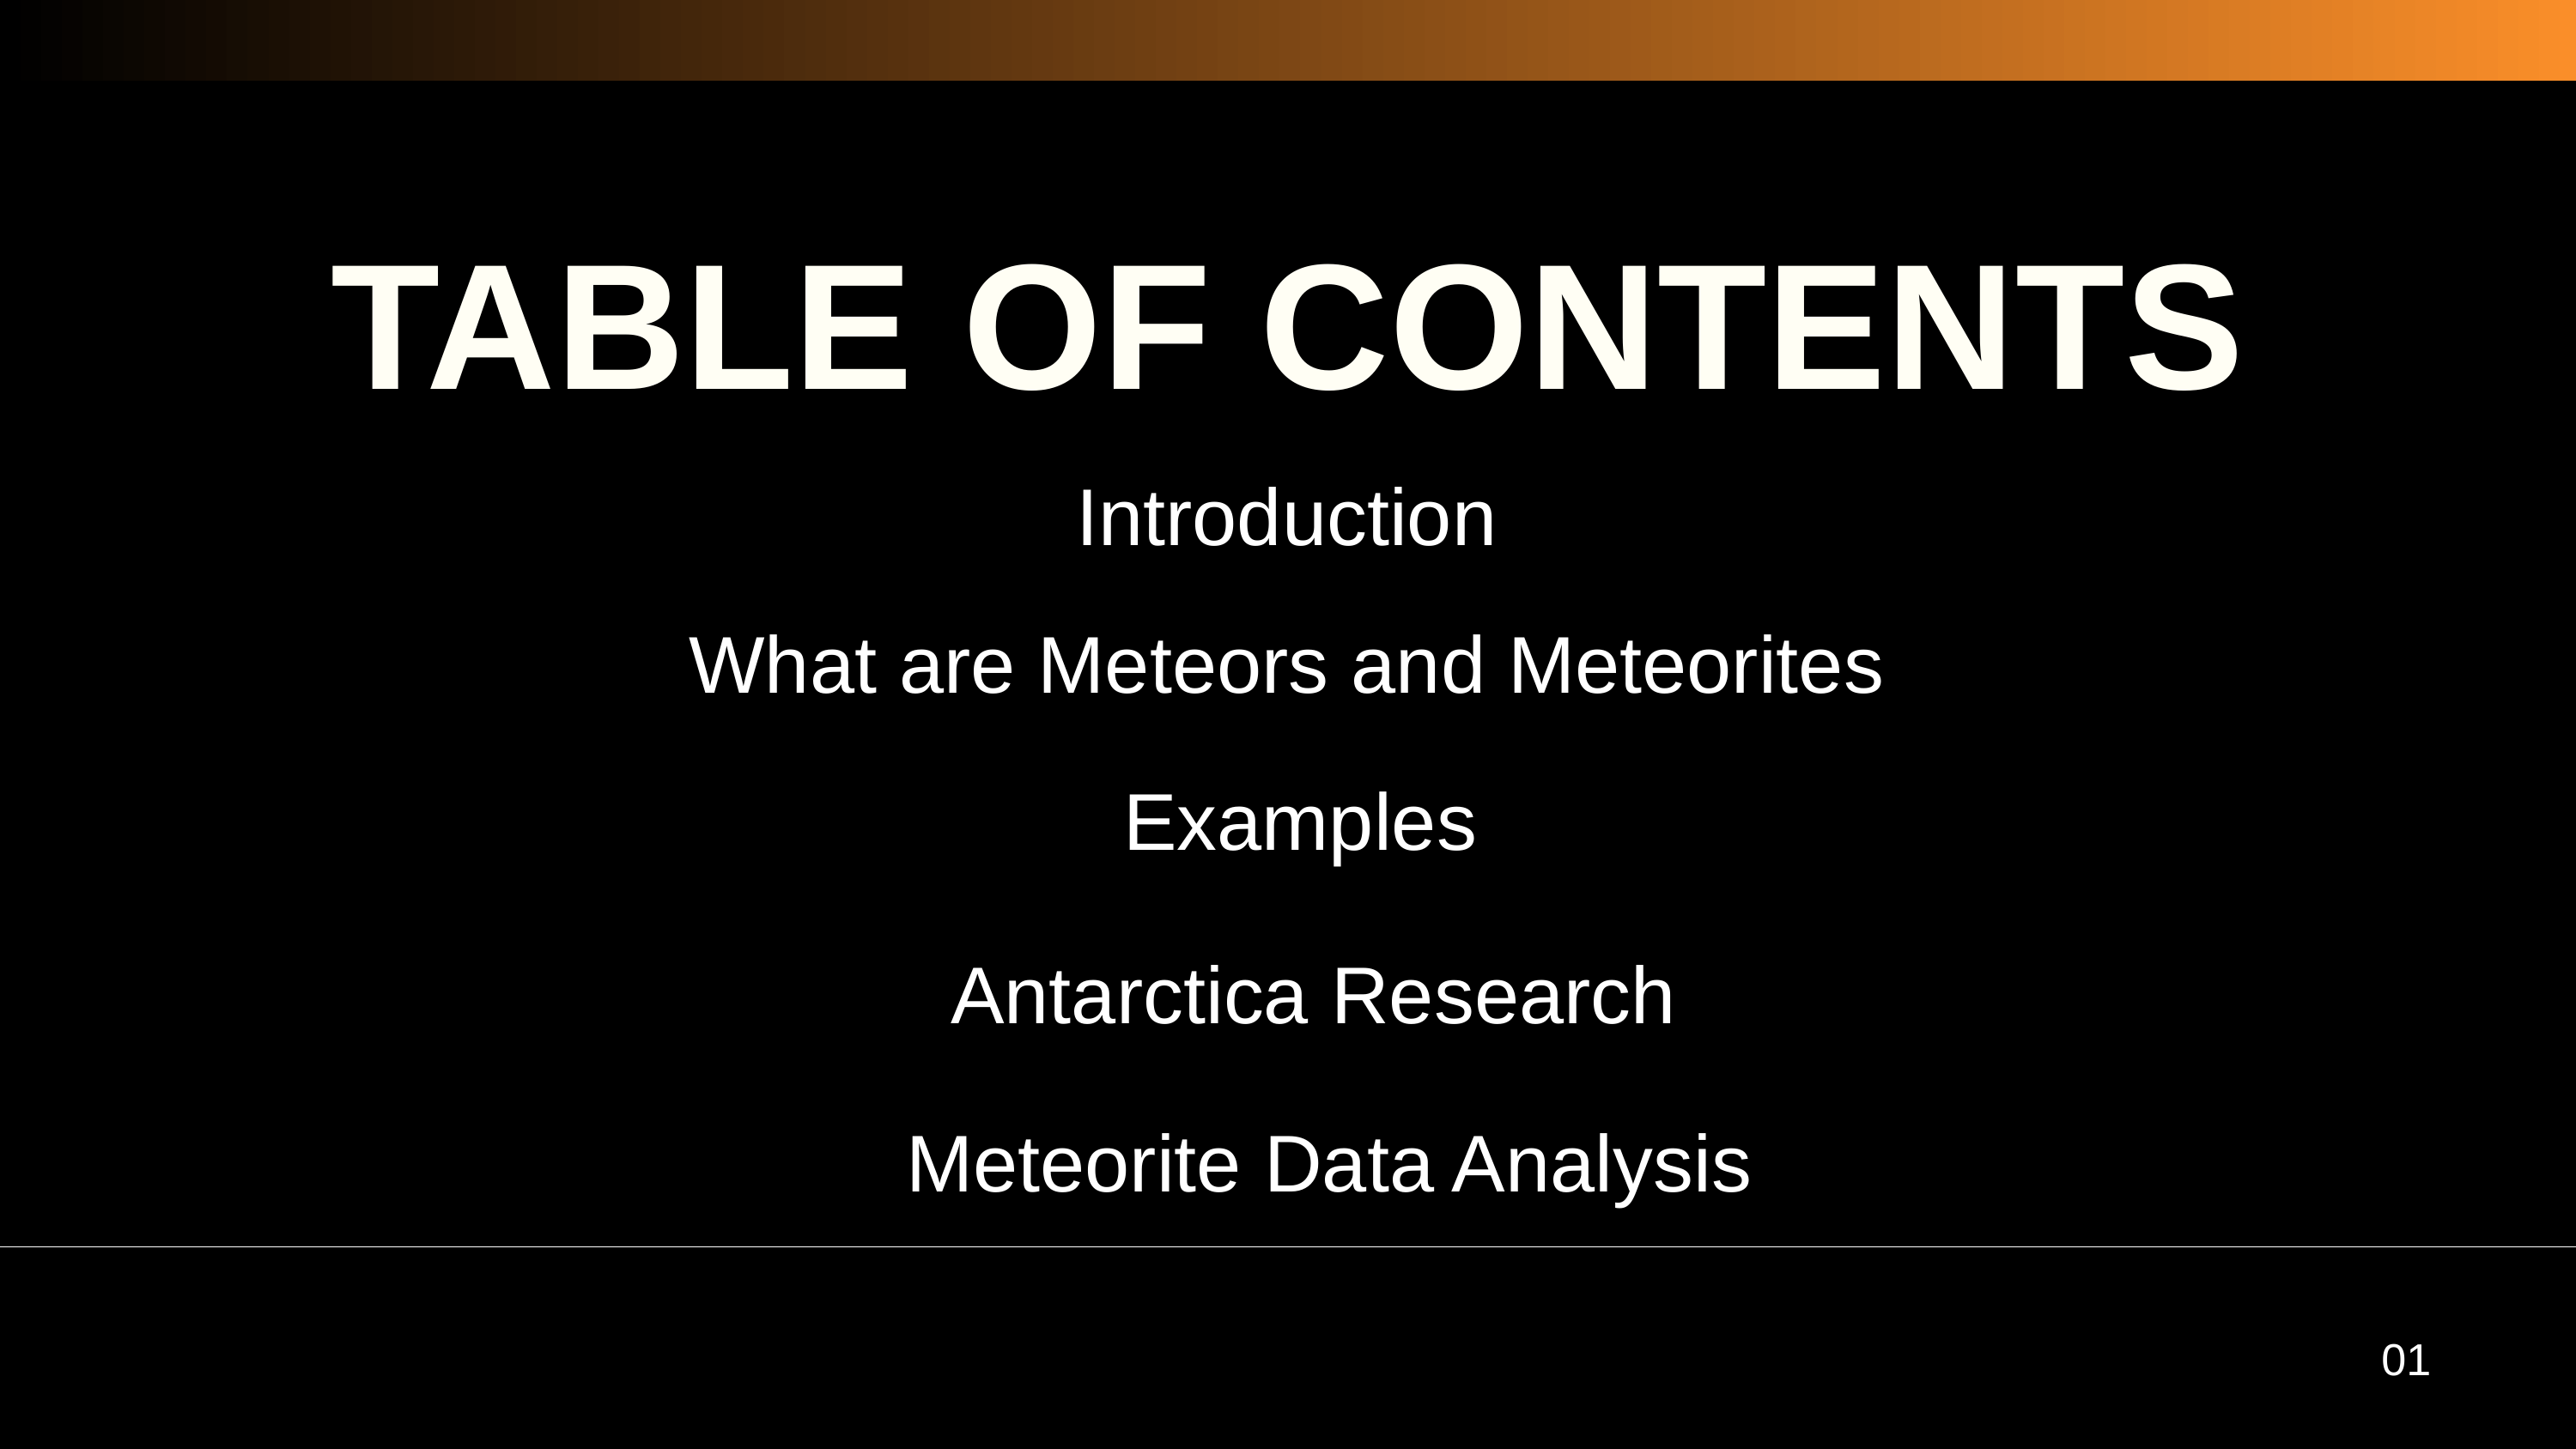

TABLE OF CONTENTS
Introduction
What are Meteors and Meteorites
Examples
Antarctica Research
Meteorite Data Analysis
01